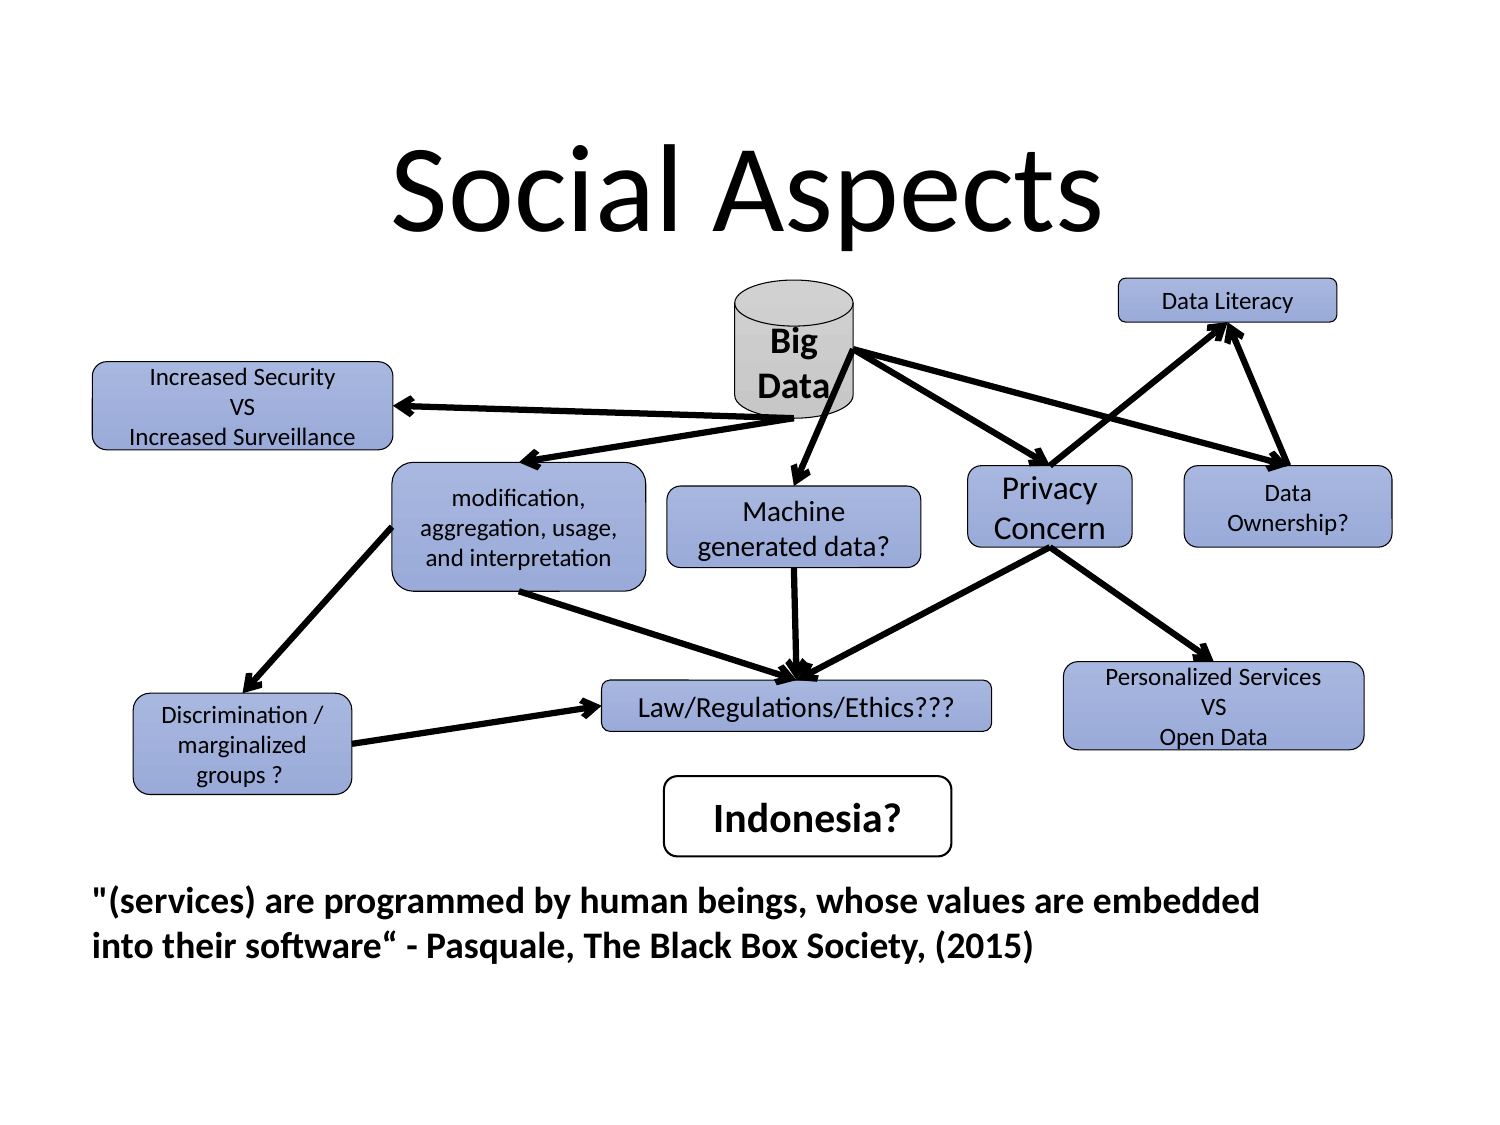

# Social Aspects
Data Literacy
Big Data
Increased Security
VS
Increased Surveillance
modification, aggregation, usage, and interpretation
Data Ownership?
Privacy Concern
Machine generated data?
Personalized Services
VS
Open Data
Law/Regulations/Ethics???
Discrimination / marginalized groups ?
Indonesia?
"(services) are programmed by human beings, whose values are embedded
into their software“ - Pasquale, The Black Box Society, (2015)